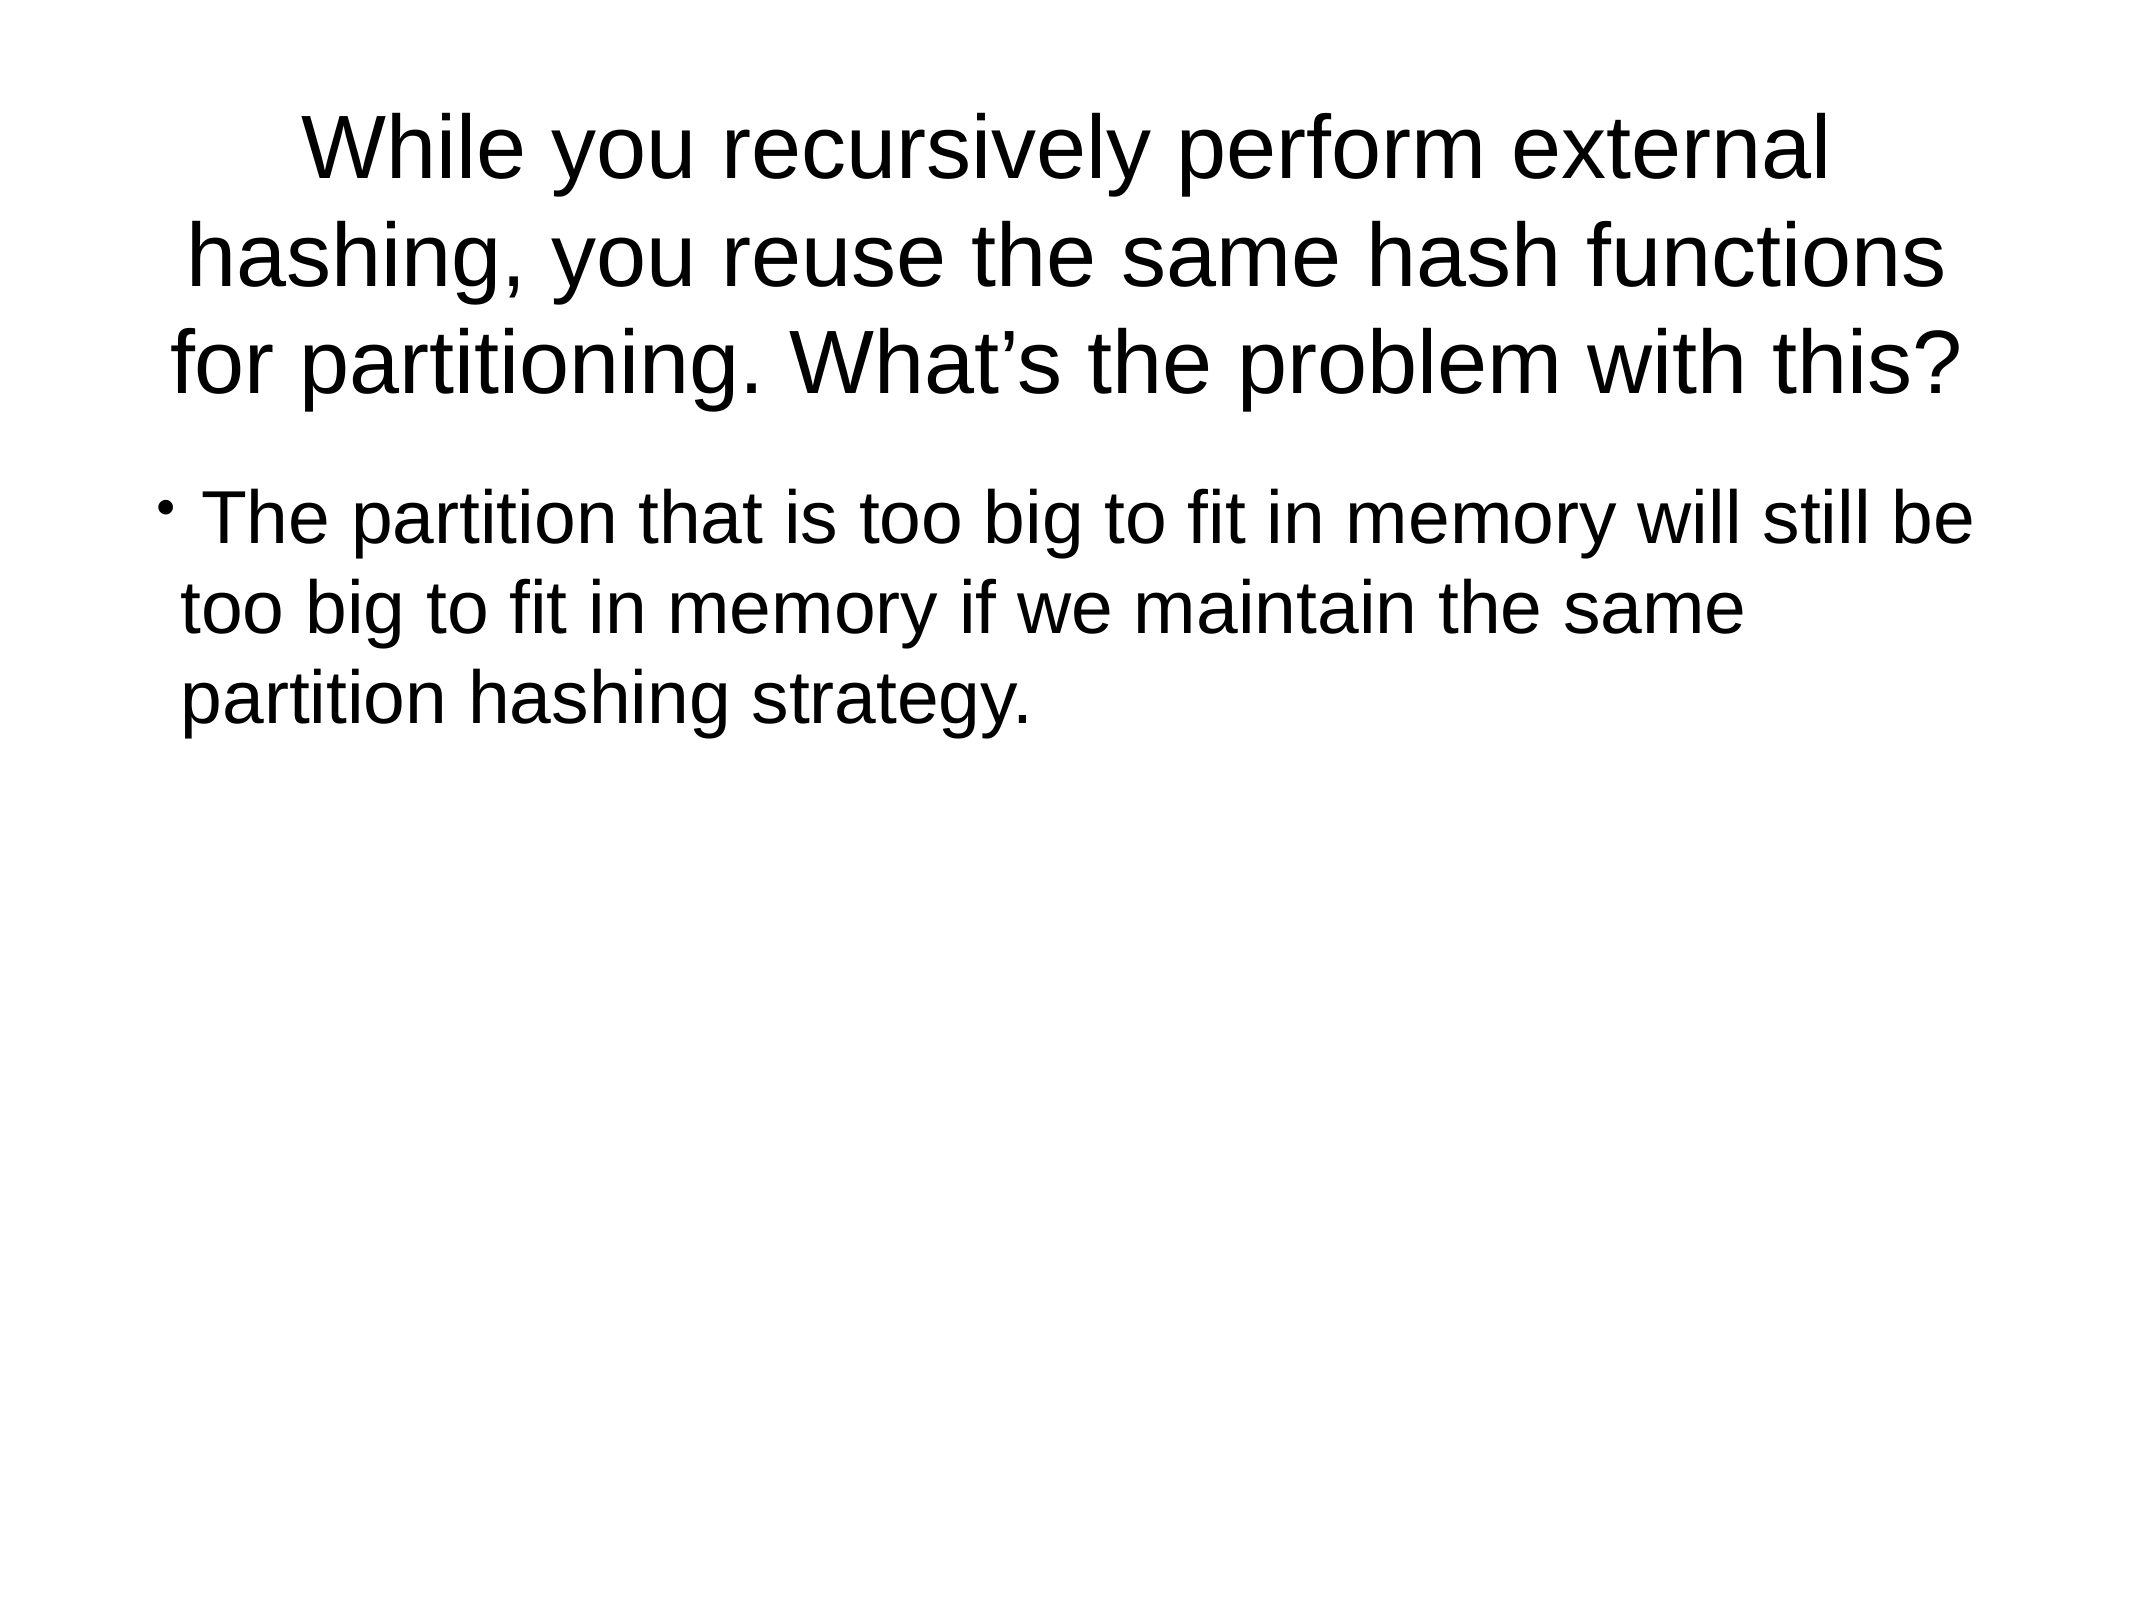

# While you recursively perform external hashing, you reuse the same hash functions for partitioning. What’s the problem with this?
 The partition that is too big to fit in memory will still be too big to fit in memory if we maintain the same partition hashing strategy.